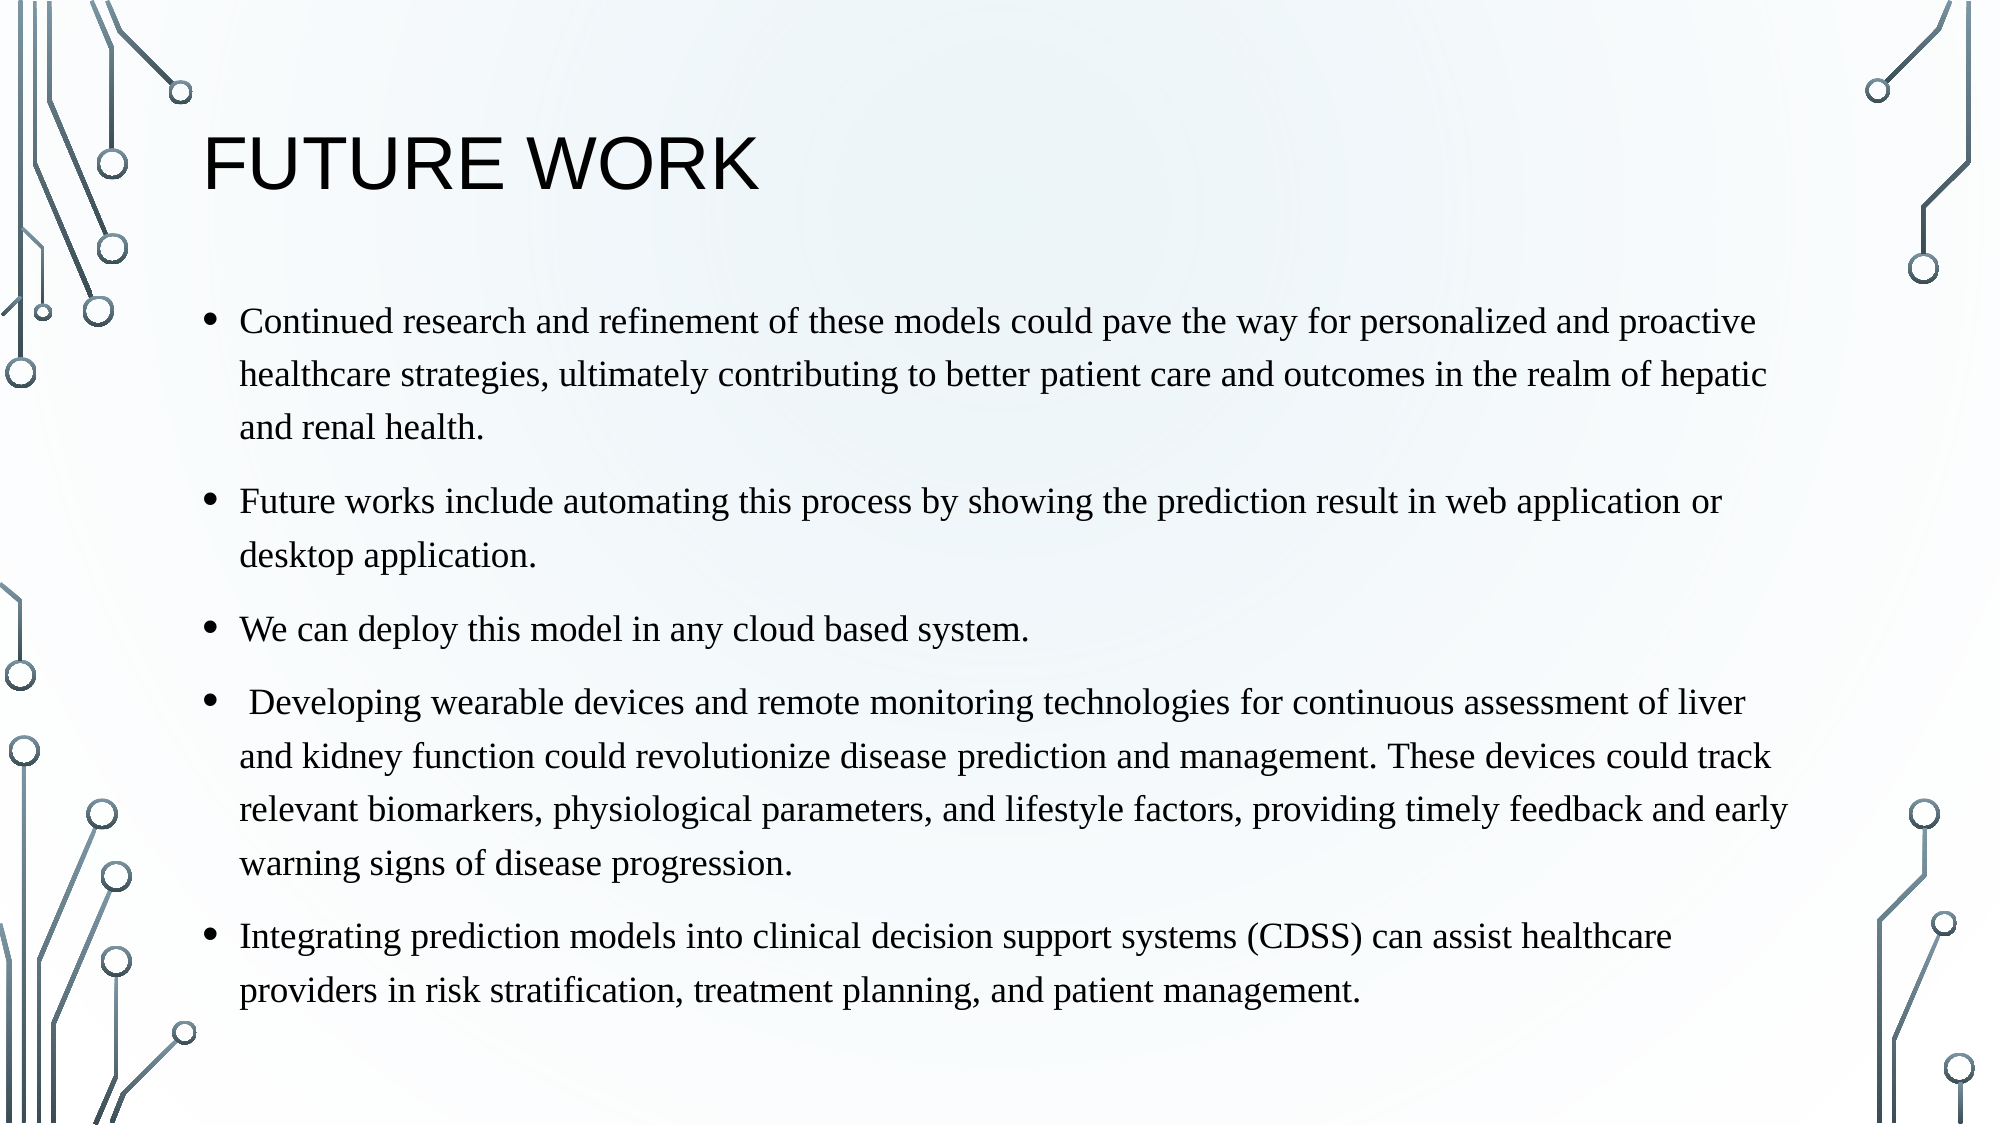

# Future work
Continued research and refinement of these models could pave the way for personalized and proactive healthcare strategies, ultimately contributing to better patient care and outcomes in the realm of hepatic and renal health.
Future works include automating this process by showing the prediction result in web application or desktop application.
We can deploy this model in any cloud based system.
 Developing wearable devices and remote monitoring technologies for continuous assessment of liver and kidney function could revolutionize disease prediction and management. These devices could track relevant biomarkers, physiological parameters, and lifestyle factors, providing timely feedback and early warning signs of disease progression.
Integrating prediction models into clinical decision support systems (CDSS) can assist healthcare providers in risk stratification, treatment planning, and patient management.